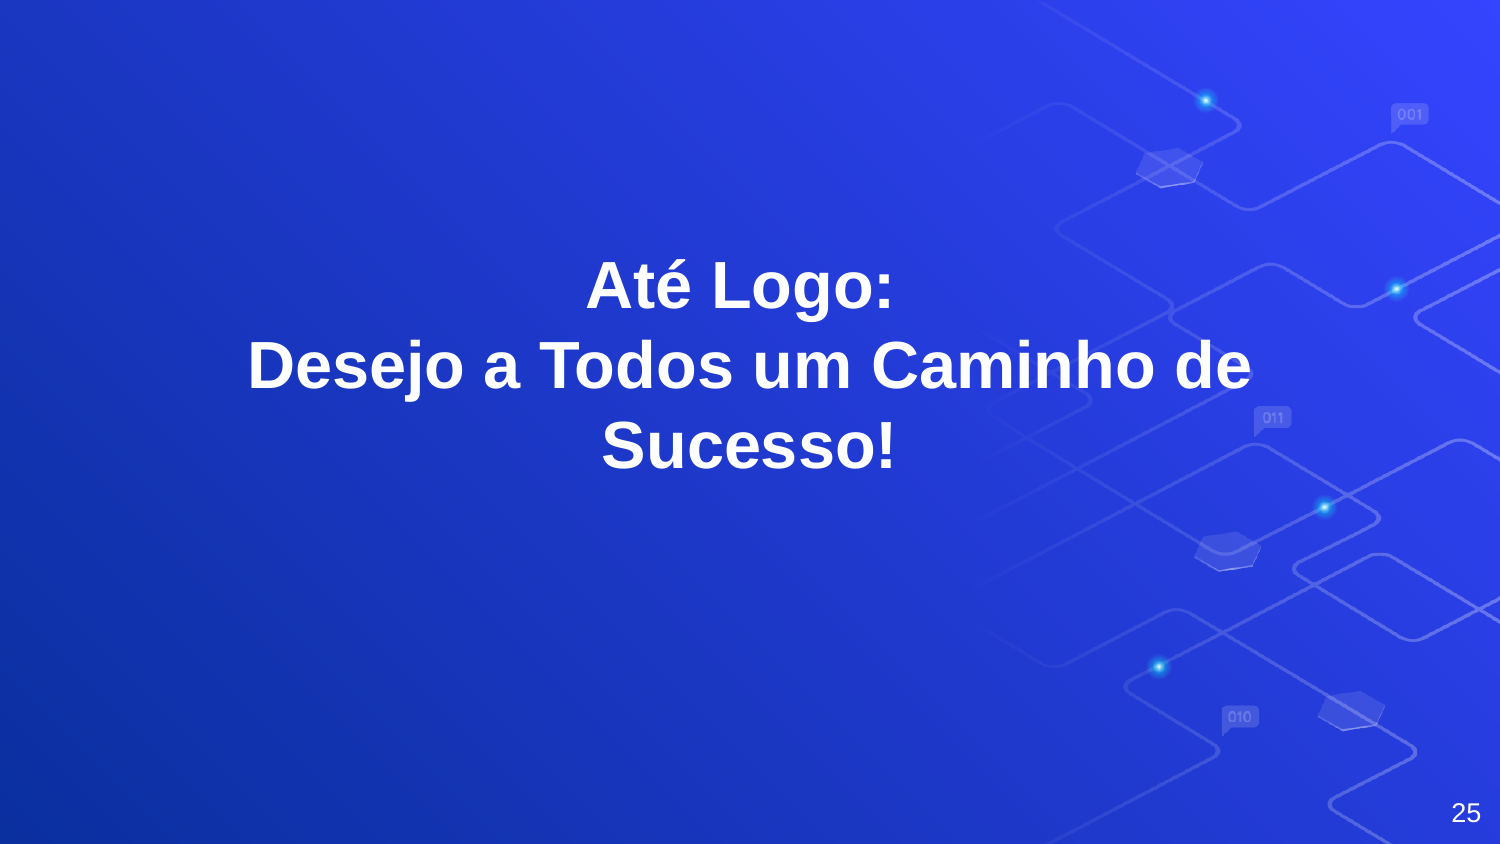

# Até Logo: Desejo a Todos um Caminho de Sucesso!
25